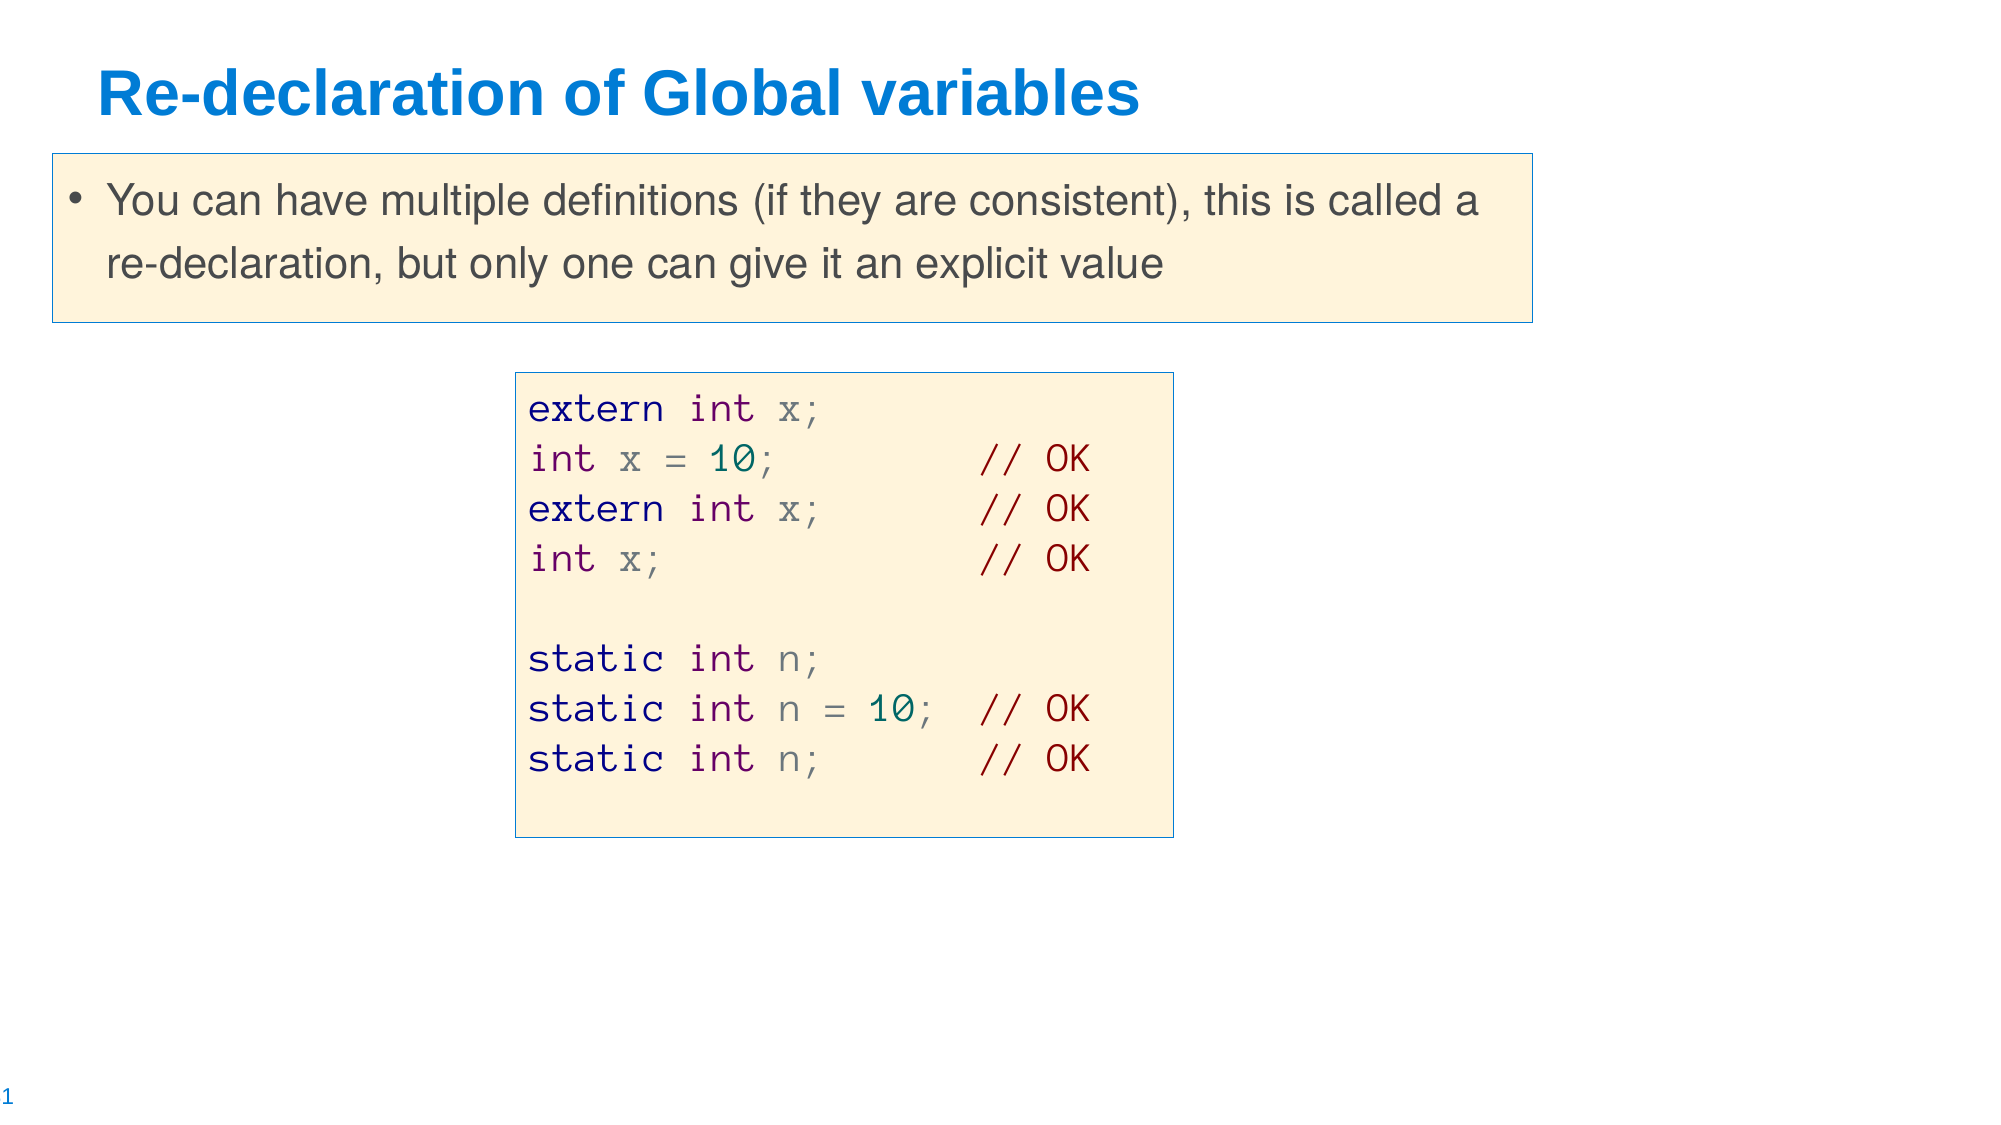

# Re-declaration of Global variables
You can have multiple definitions (if they are consistent), this is called a re-declaration, but only one can give it an explicit value
extern int x;
int x = 10; 		// OK
extern int x; 	// OK
int x; 		// OK

static int n;
static int n = 10; 	// OK
static int n; 	// OK